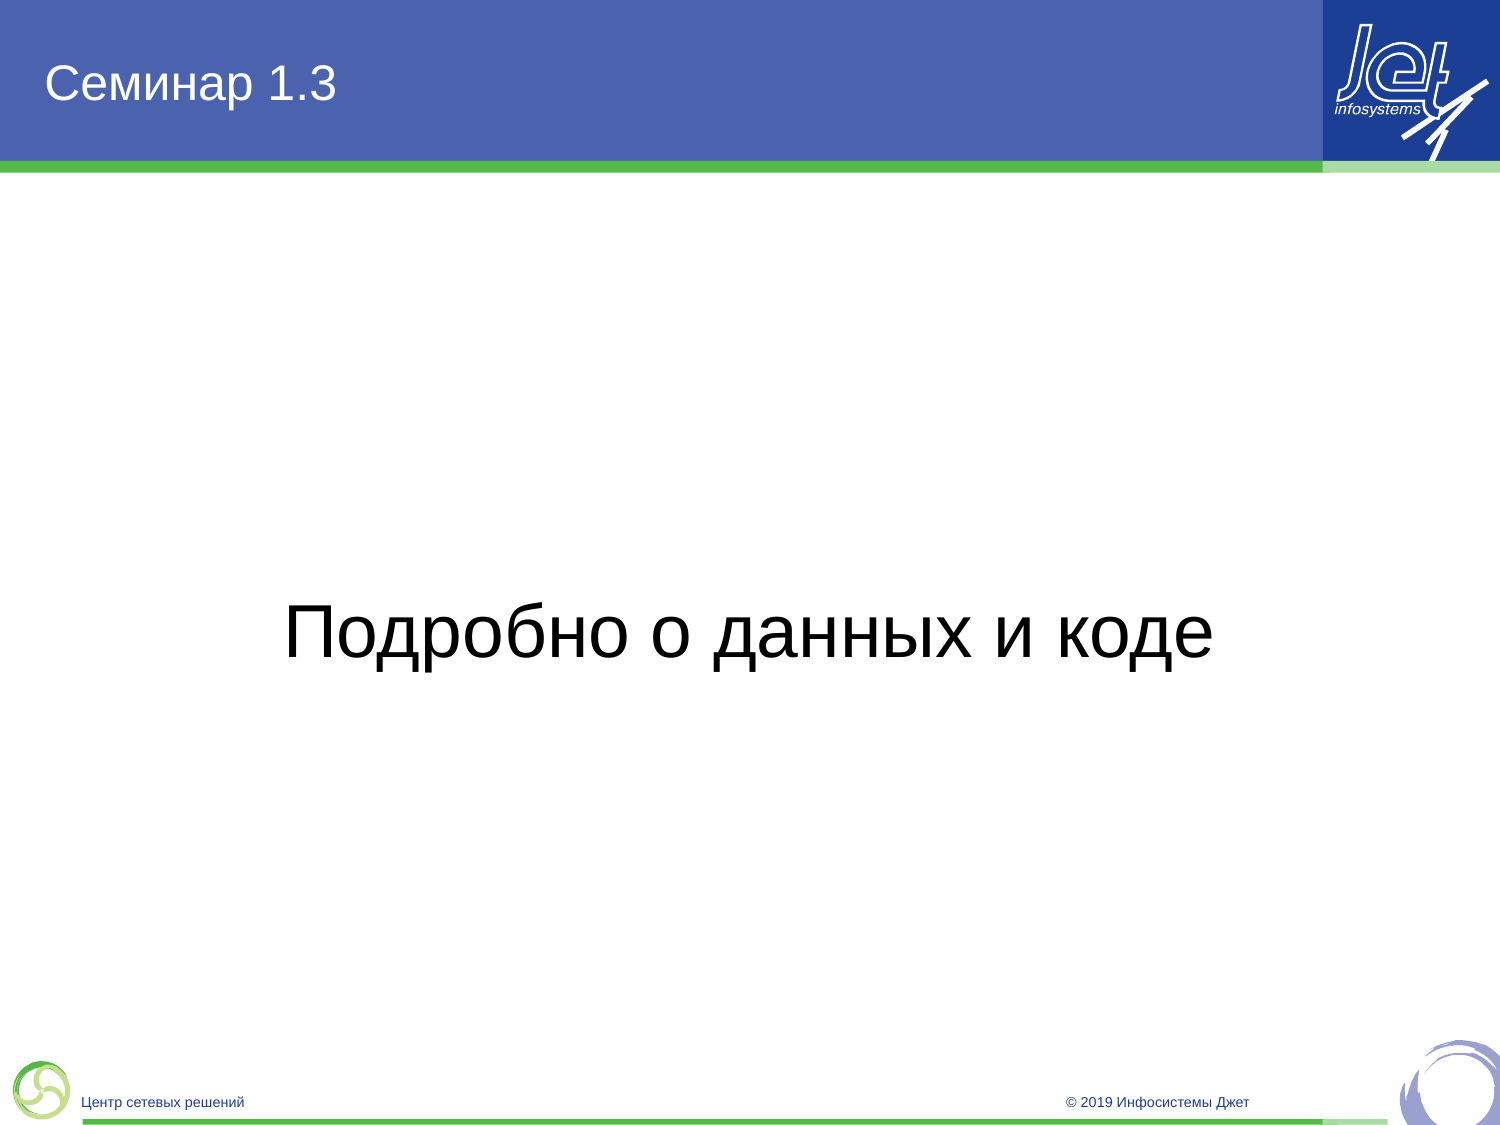

# Семинар 1.3
Подробно о данных и коде